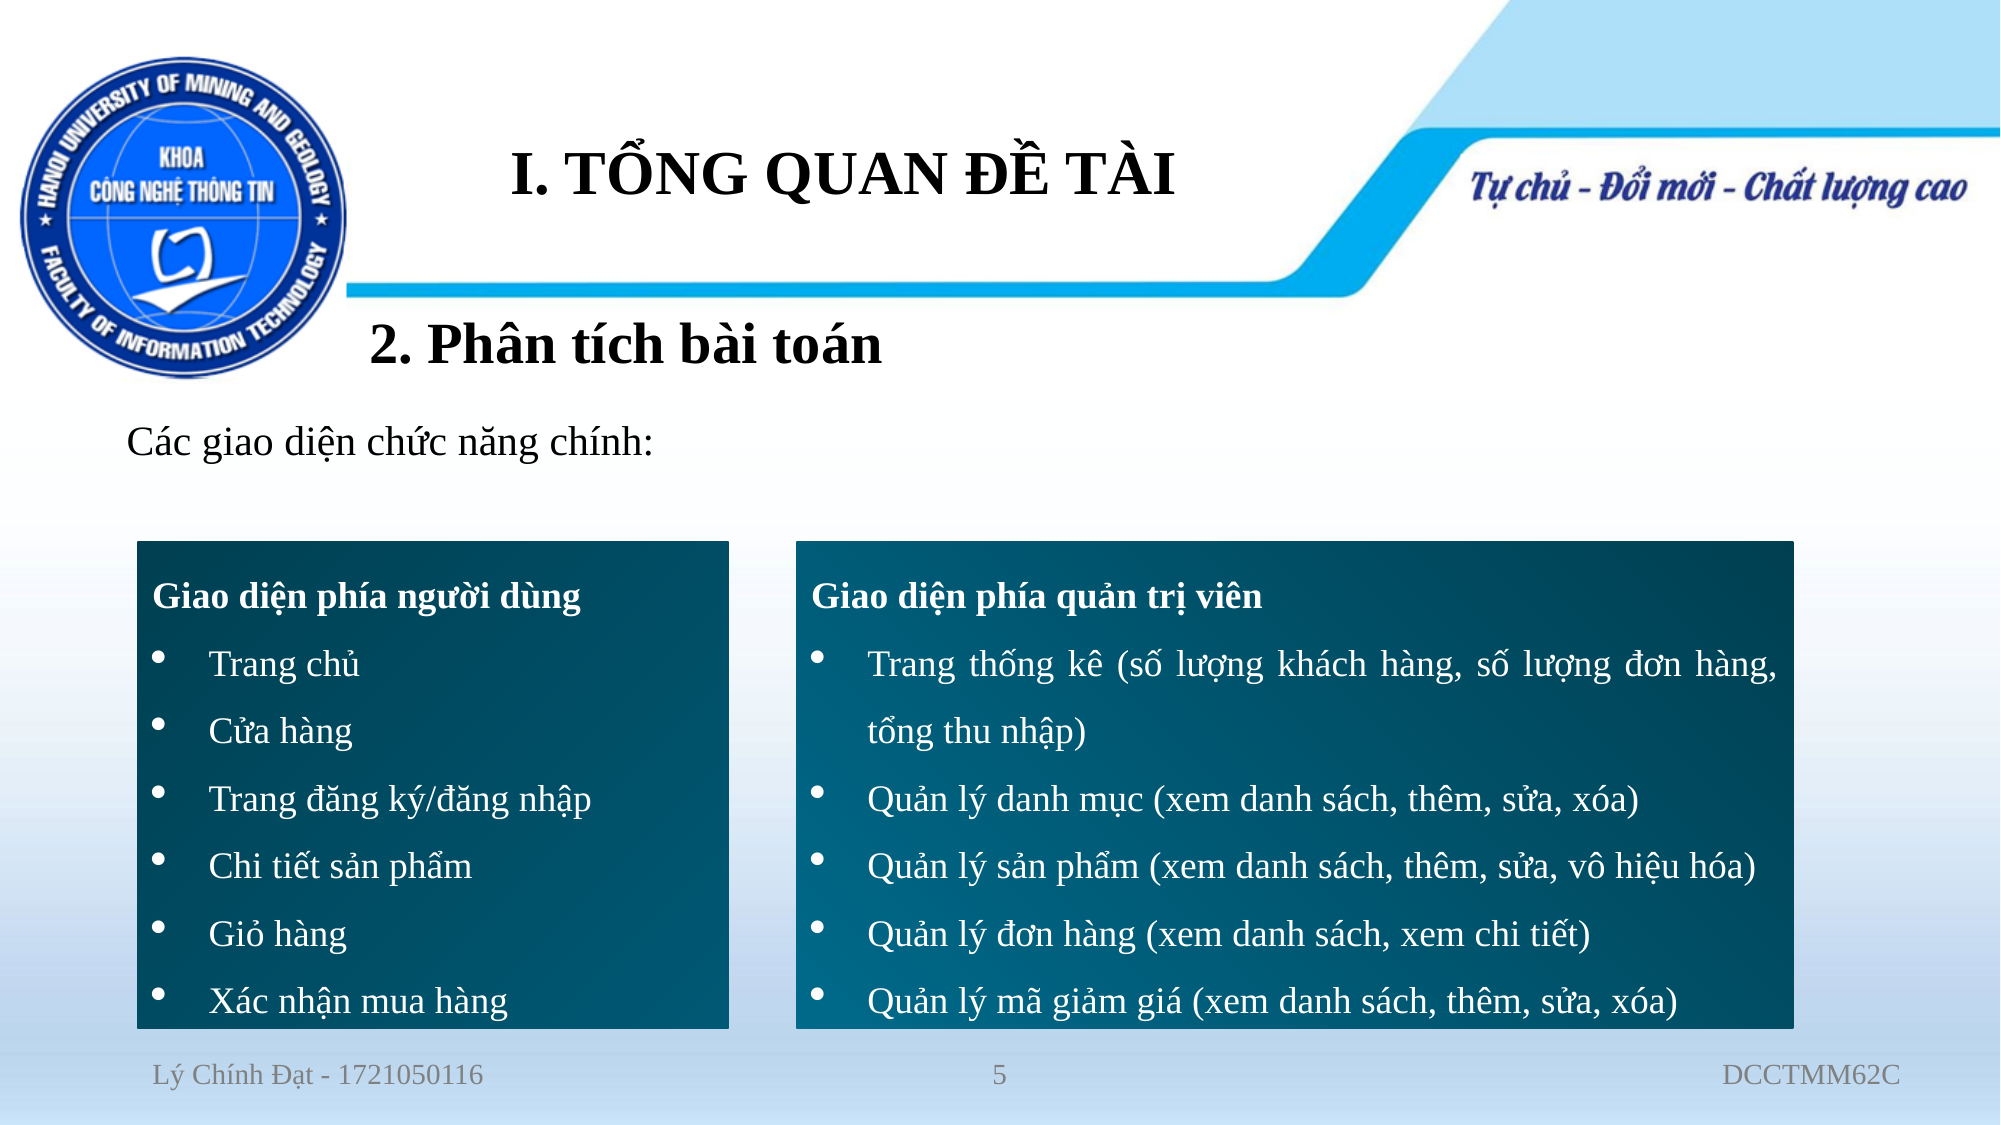

I. TỔNG QUAN ĐỀ TÀI
# 2. Phân tích bài toán
Các giao diện chức năng chính:
Giao diện phía người dùng
Trang chủ
Cửa hàng
Trang đăng ký/đăng nhập
Chi tiết sản phẩm
Giỏ hàng
Xác nhận mua hàng
Giao diện phía quản trị viên
Trang thống kê (số lượng khách hàng, số lượng đơn hàng, tổng thu nhập)
Quản lý danh mục (xem danh sách, thêm, sửa, xóa)
Quản lý sản phẩm (xem danh sách, thêm, sửa, vô hiệu hóa)
Quản lý đơn hàng (xem danh sách, xem chi tiết)
Quản lý mã giảm giá (xem danh sách, thêm, sửa, xóa)
5
DCCTMM62C
Lý Chính Đạt - 1721050116